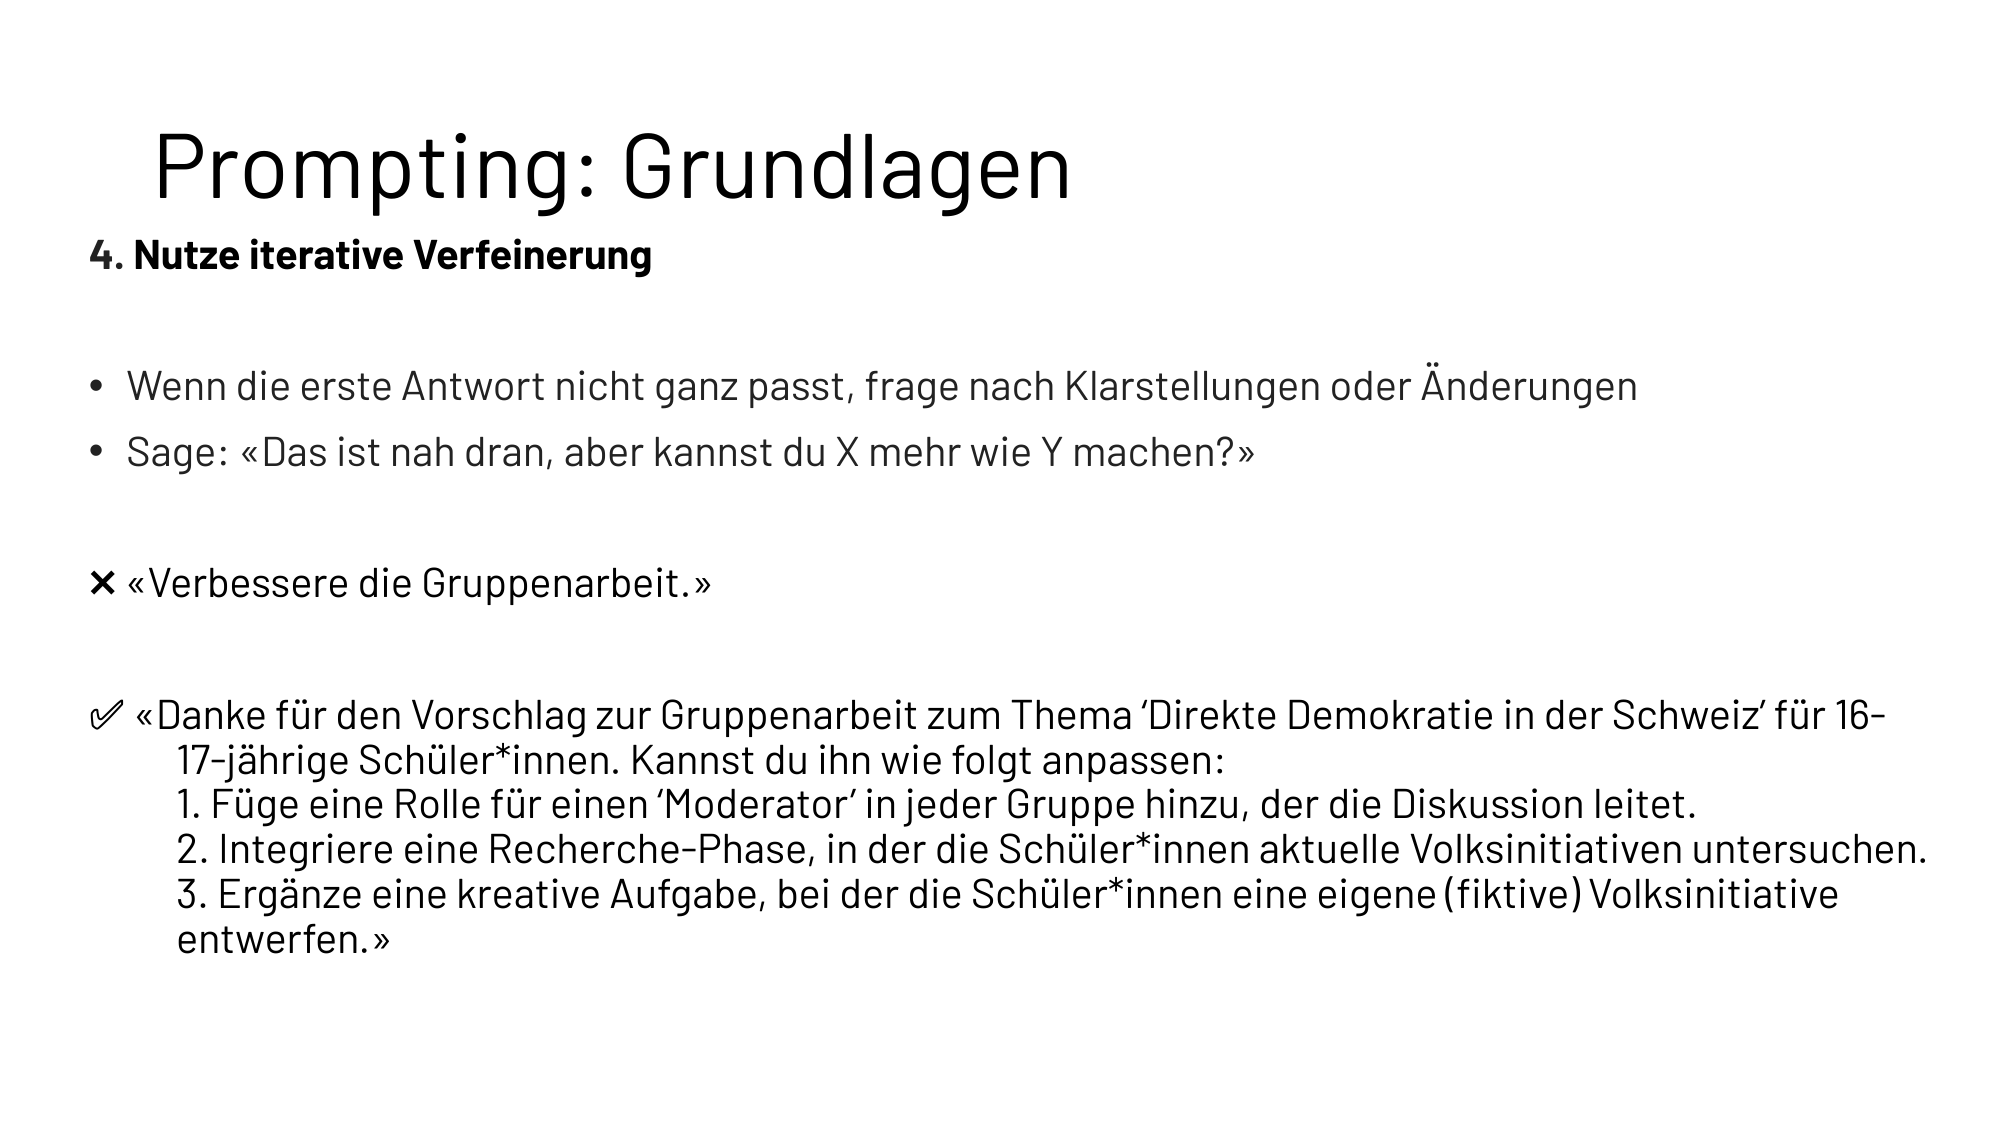

# Prompting: Grundlagen
4. Nutze iterative Verfeinerung

Wenn die erste Antwort nicht ganz passt, frage nach Klarstellungen oder Änderungen
Sage: «Das ist nah dran, aber kannst du X mehr wie Y machen?»

❌ «Verbessere die Gruppenarbeit.»

✅ «Danke für den Vorschlag zur Gruppenarbeit zum Thema ‘Direkte Demokratie in der Schweiz’ für 16-17-jährige Schüler*innen. Kannst du ihn wie folgt anpassen:
1. Füge eine Rolle für einen ‘Moderator’ in jeder Gruppe hinzu, der die Diskussion leitet.
2. Integriere eine Recherche-Phase, in der die Schüler*innen aktuelle Volksinitiativen untersuchen.
3. Ergänze eine kreative Aufgabe, bei der die Schüler*innen eine eigene (fiktive) Volksinitiative entwerfen.»